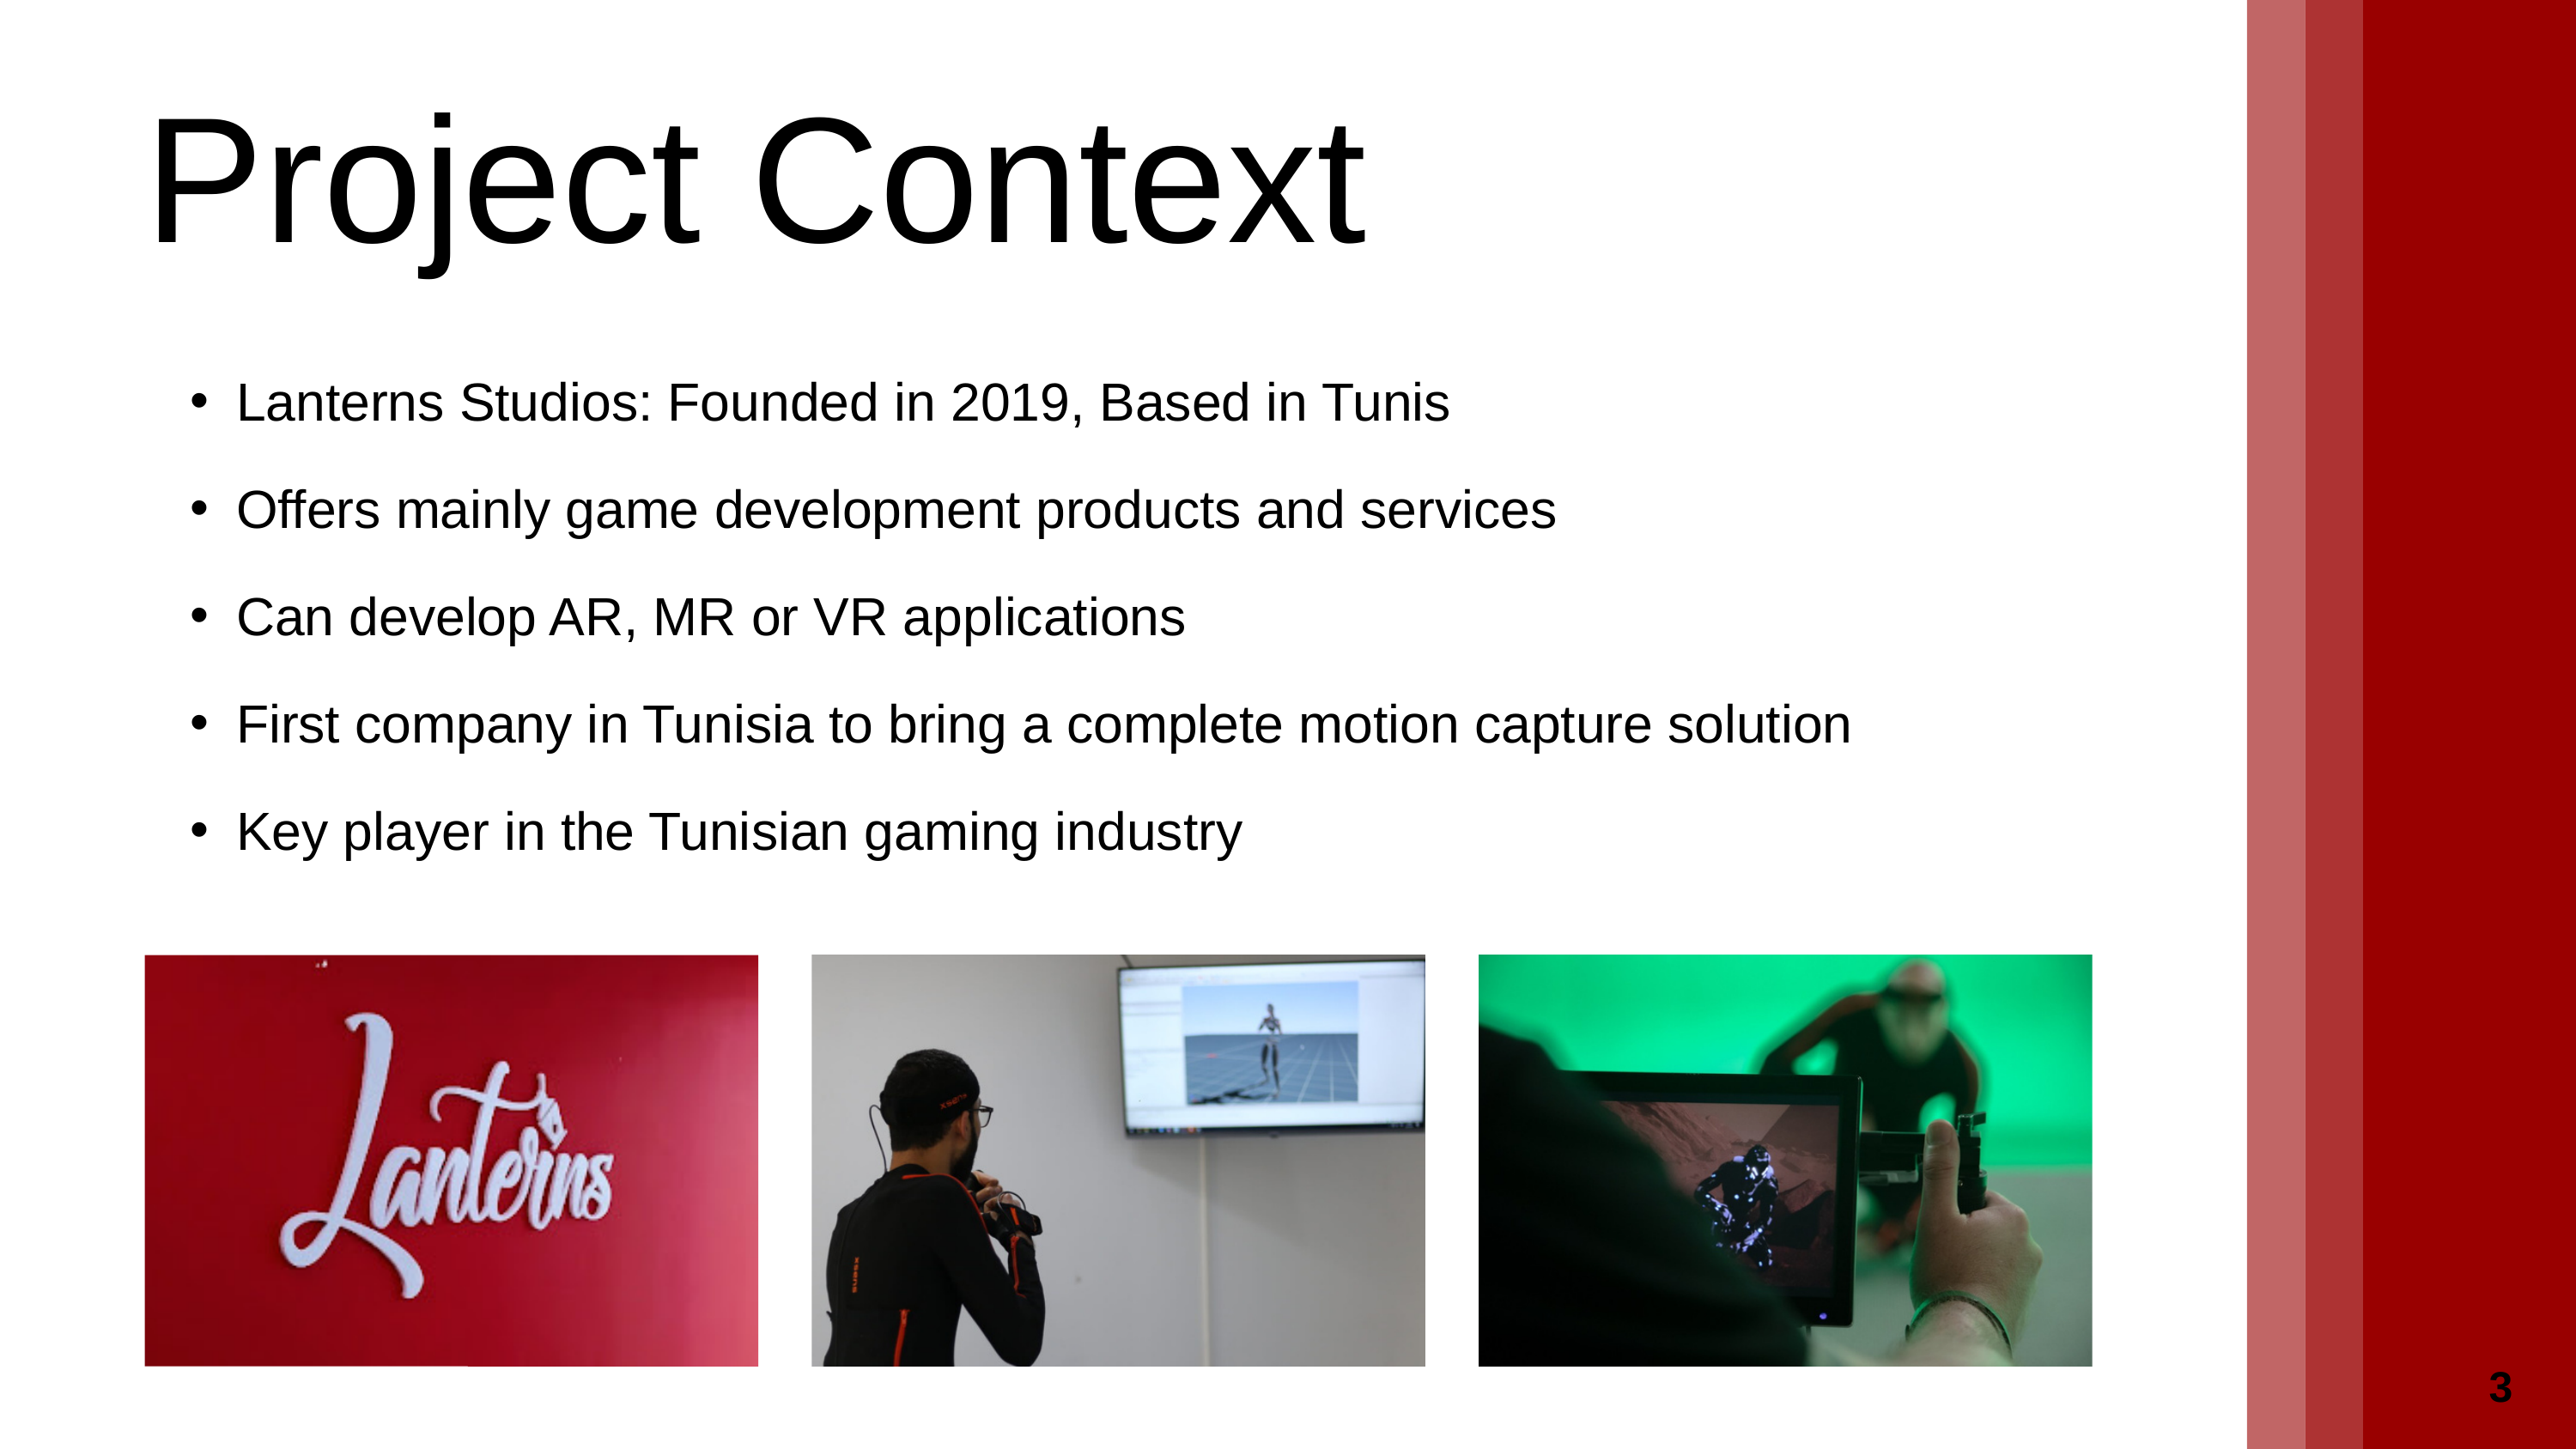

Project Context
Lanterns Studios: Founded in 2019, Based in Tunis
Offers mainly game development products and services
Can develop AR, MR or VR applications
First company in Tunisia to bring a complete motion capture solution
Key player in the Tunisian gaming industry

3